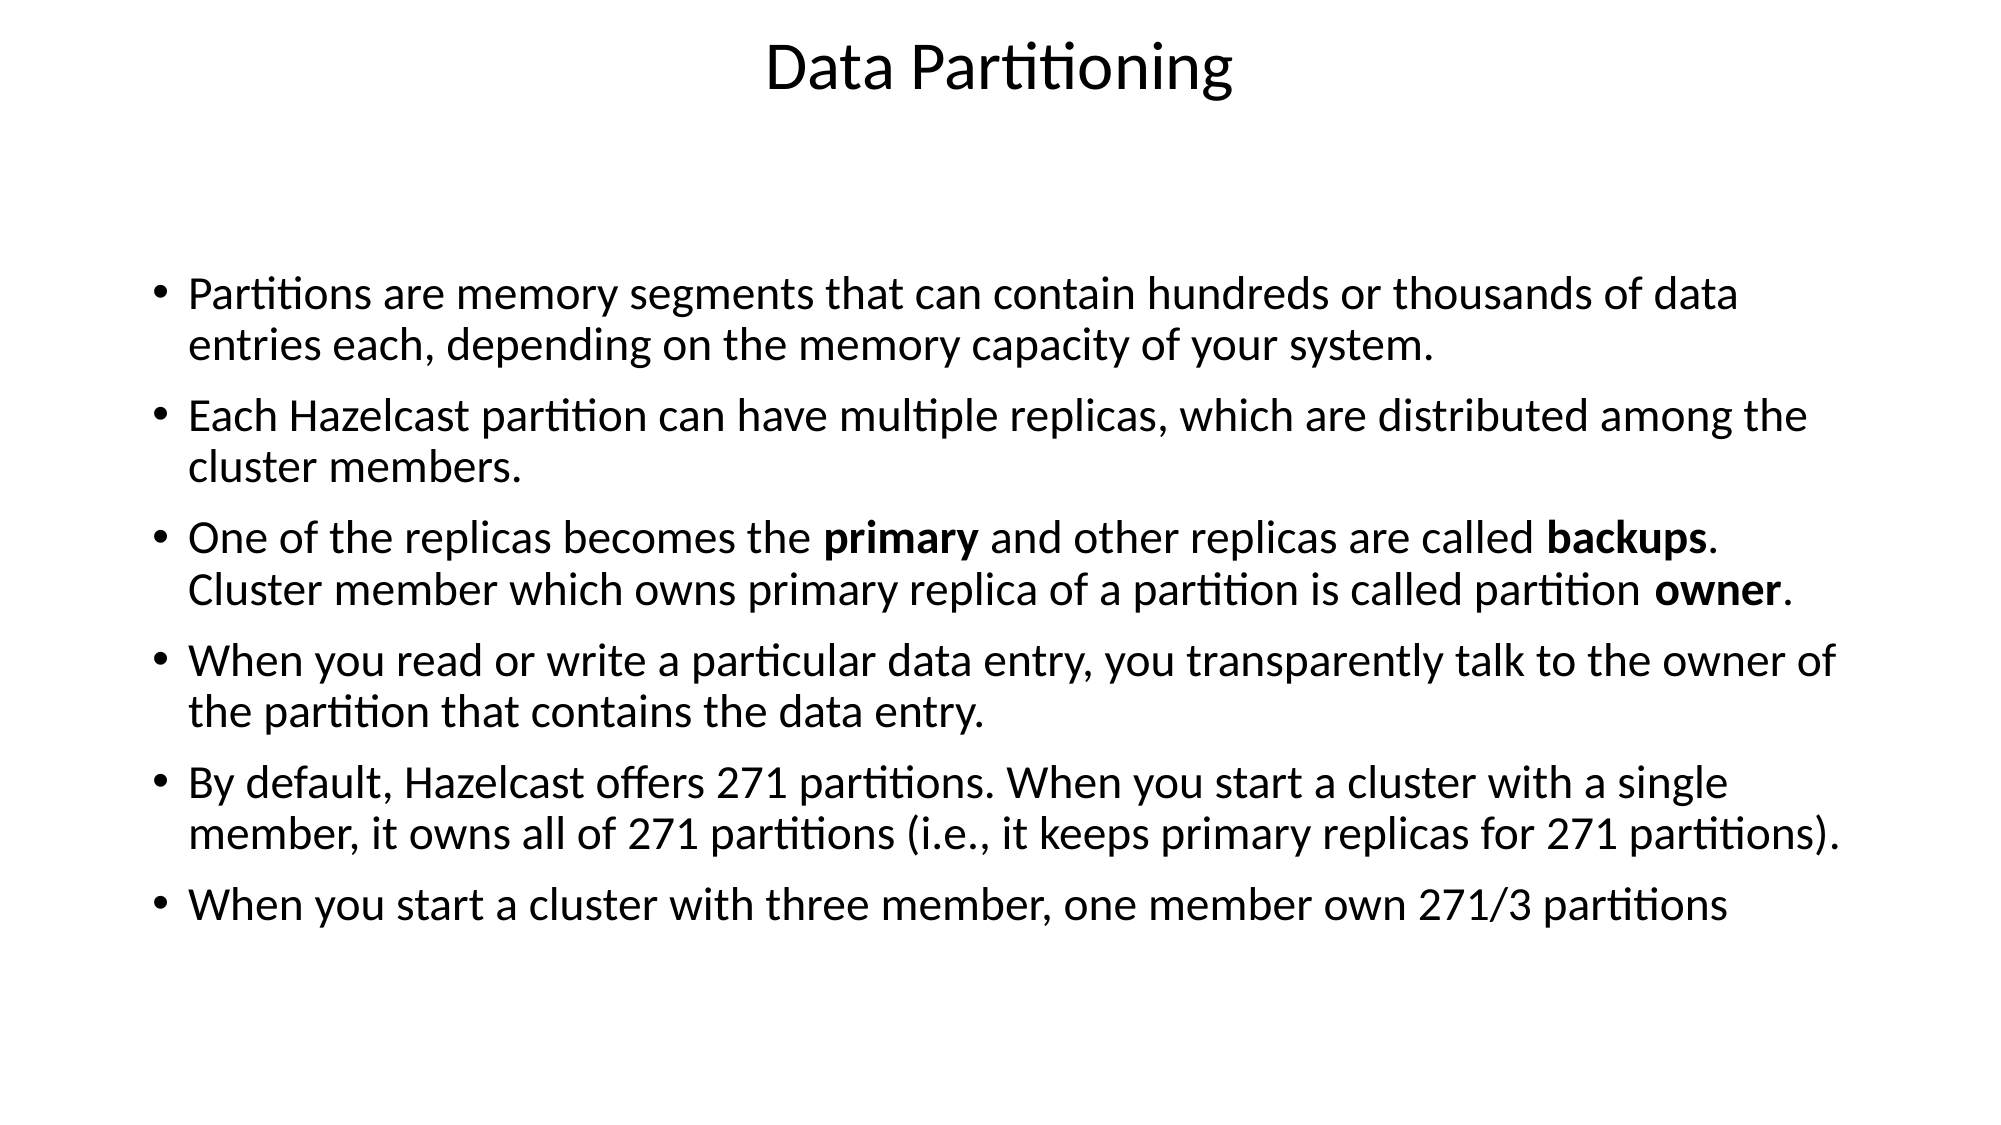

# Data Partitioning

Partitions are memory segments that can contain hundreds or thousands of data entries each, depending on the memory capacity of your system.
Each Hazelcast partition can have multiple replicas, which are distributed among the cluster members.
One of the replicas becomes the primary and other replicas are called backups. Cluster member which owns primary replica of a partition is called partition owner.
When you read or write a particular data entry, you transparently talk to the owner of the partition that contains the data entry.
By default, Hazelcast offers 271 partitions. When you start a cluster with a single member, it owns all of 271 partitions (i.e., it keeps primary replicas for 271 partitions).
When you start a cluster with three member, one member own 271/3 partitions